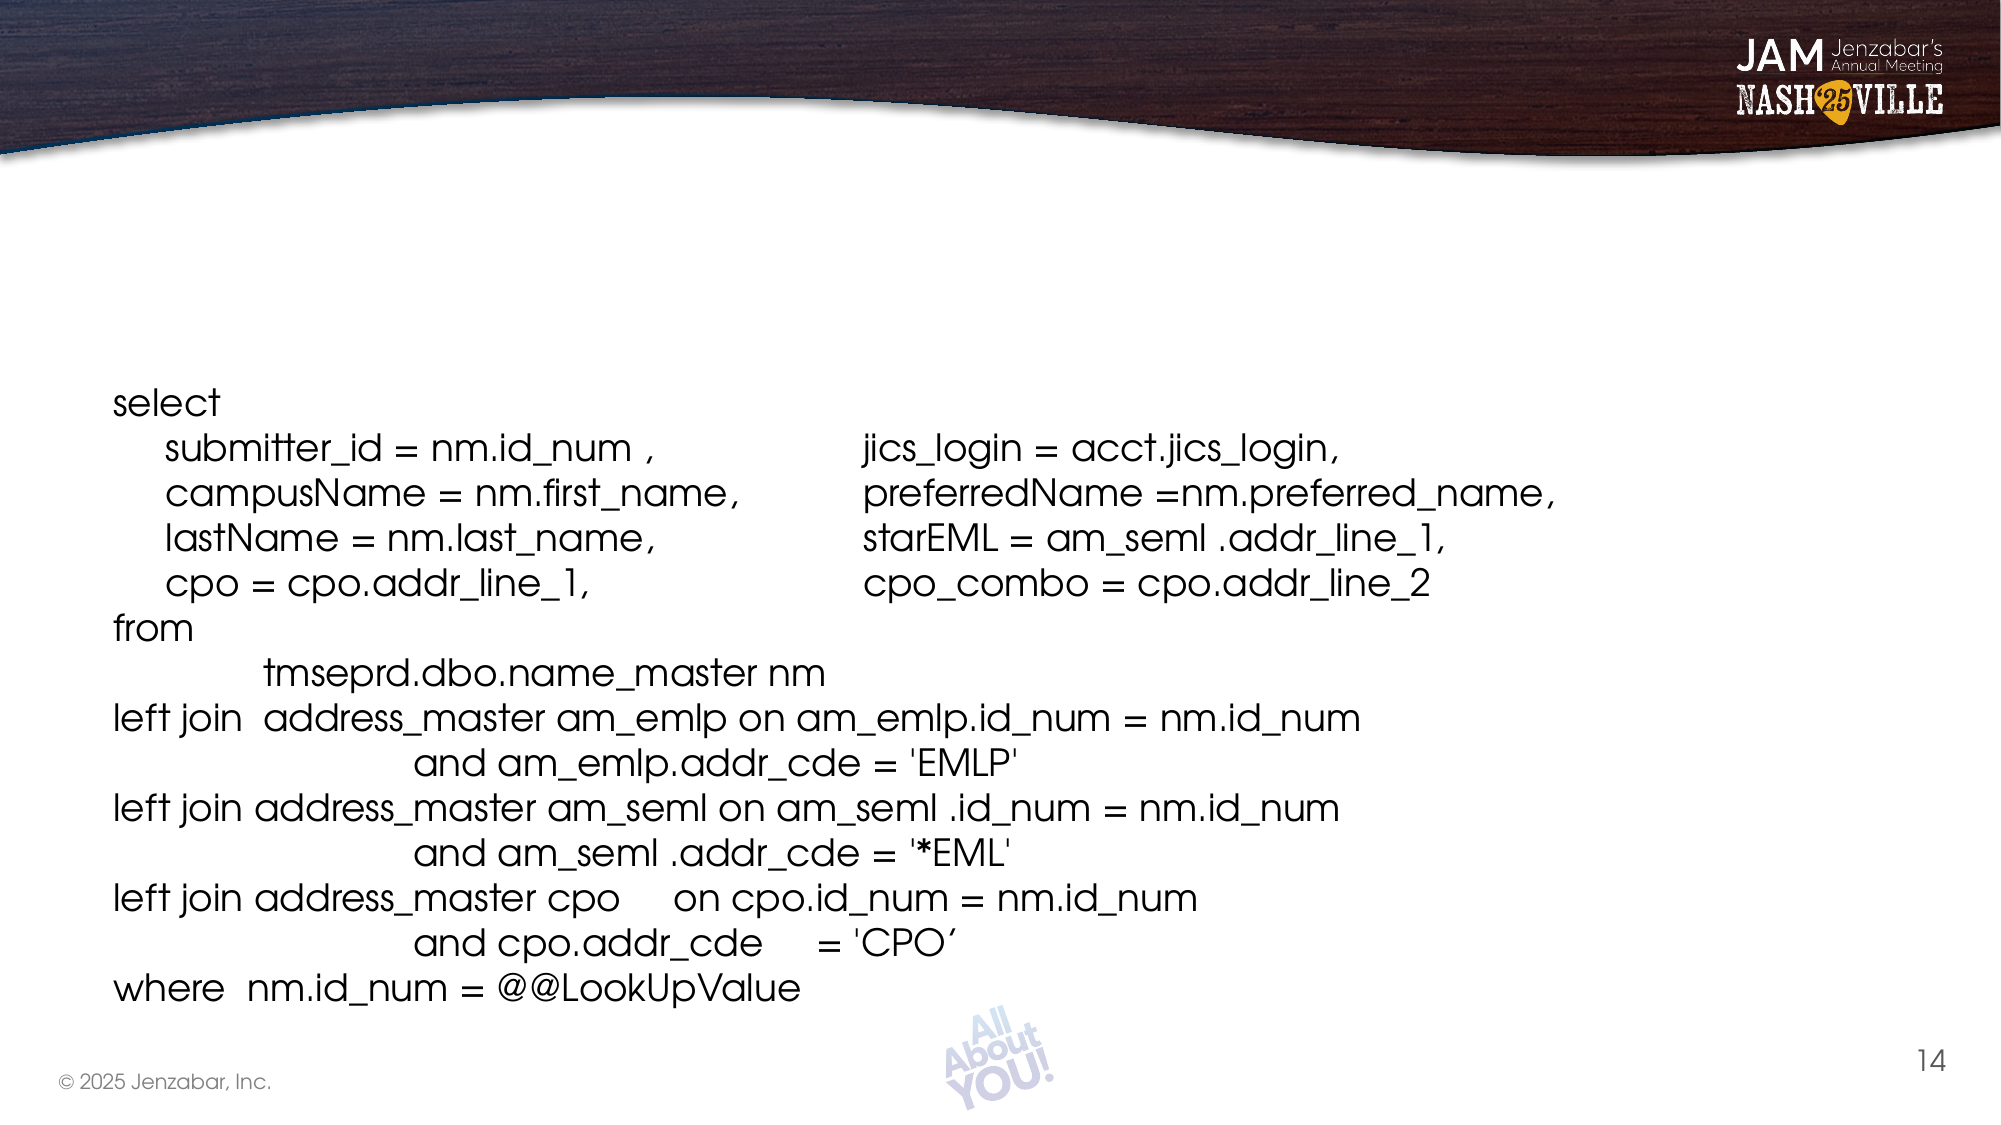

# Query for Lookup Datasource
You customize the fields and query you want to pull the data you need.

select
     submitter_id = nm.id_num ,		jics_login = acct.jics_login,
     campusName = nm.first_name,	preferredName =nm.preferred_name,
     lastName = nm.last_name,		starEML = am_seml .addr_line_1,
     cpo = cpo.addr_line_1,  		cpo_combo = cpo.addr_line_2
from
	tmseprd.dbo.name_master nm
left join 	address_master am_emlp on am_emlp.id_num = nm.id_num
		and am_emlp.addr_cde = 'EMLP'
left join address_master am_seml on am_seml .id_num = nm.id_num
	 	and am_seml .addr_cde = '*EML'
left join address_master cpo     on cpo.id_num = nm.id_num
		and cpo.addr_cde     = 'CPO’
where  nm.id_num = @@LookUpValue